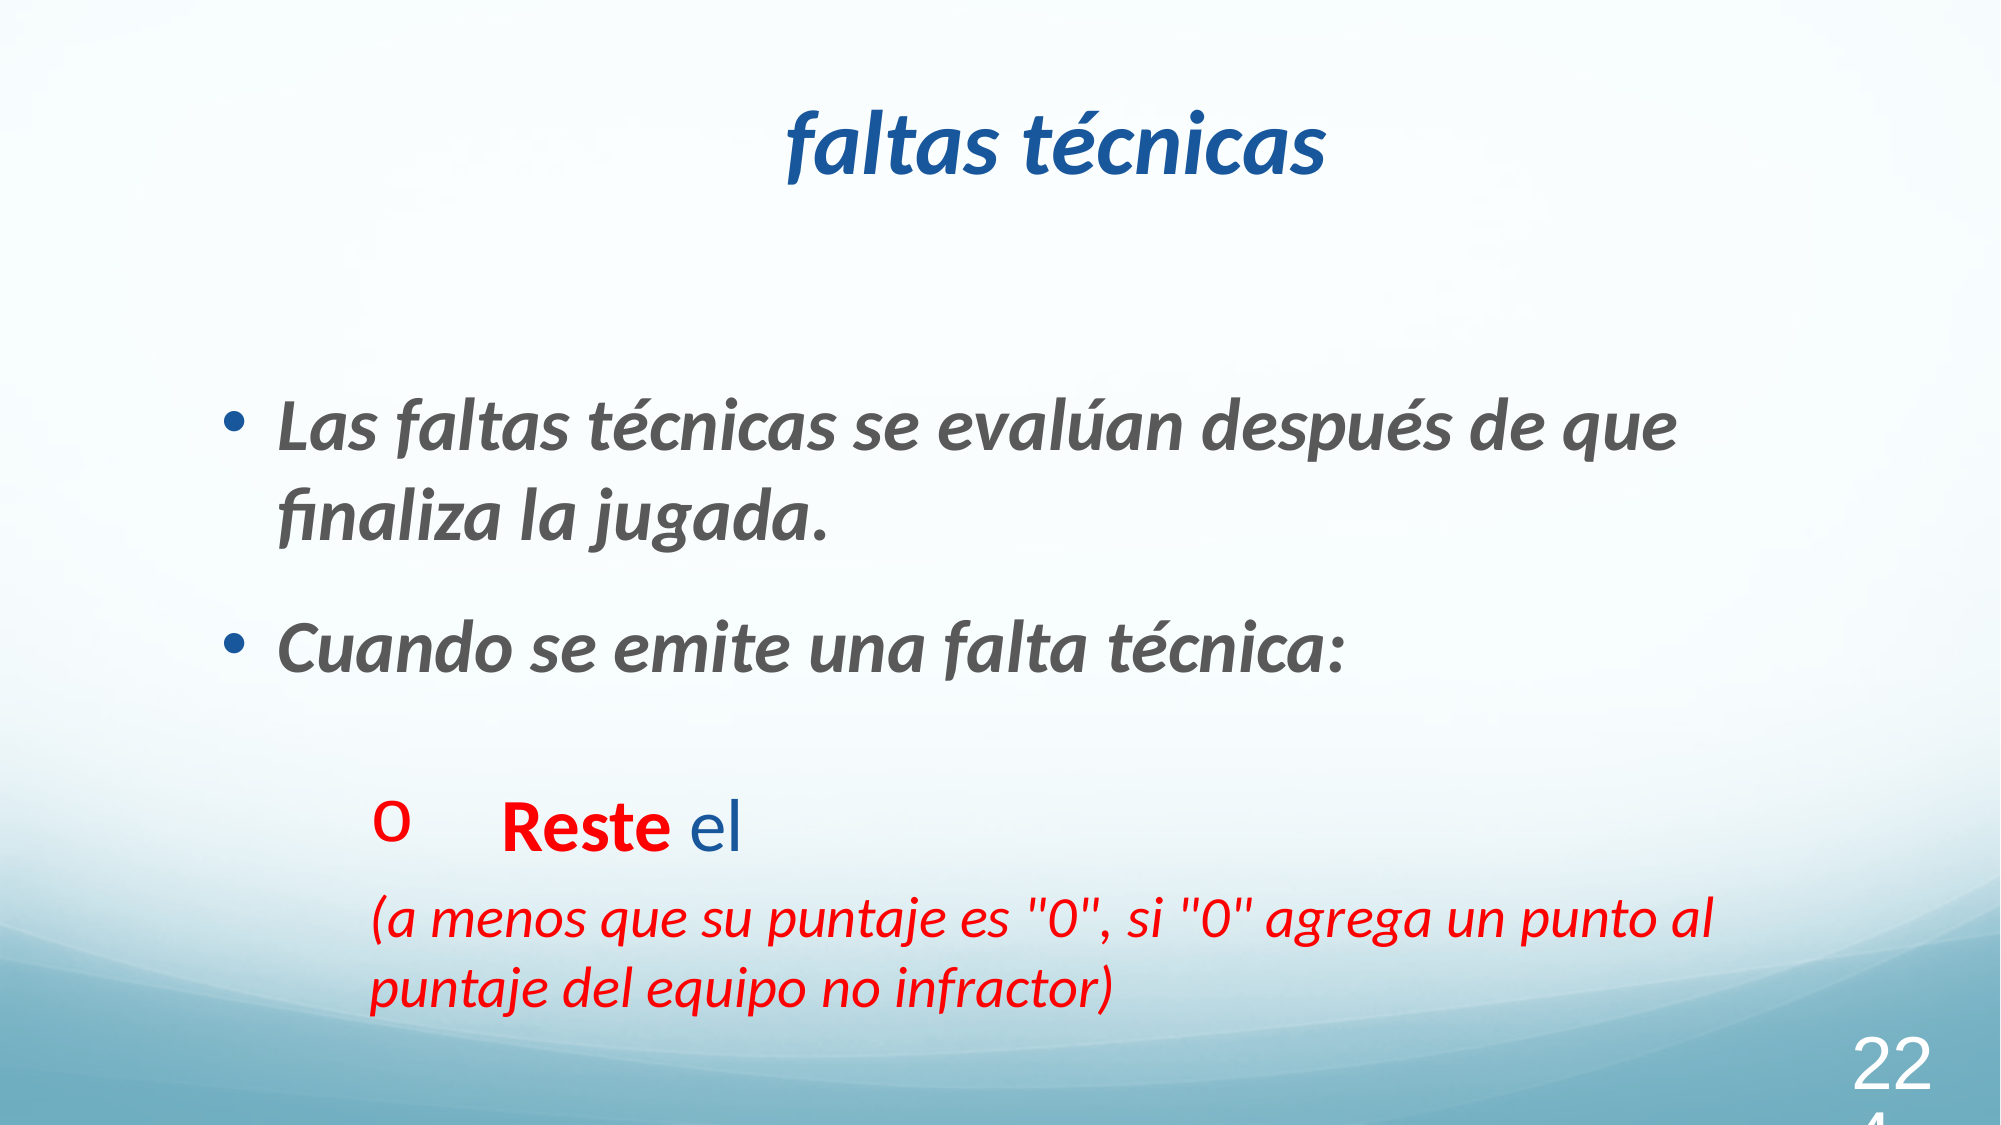

faltas técnicas

Las faltas técnicas se evalúan después de que finaliza la jugada.
Cuando se emite una falta técnica:

Reste el
(a menos que su puntaje es "0", si "0" agrega un punto al puntaje del equipo no infractor)
224